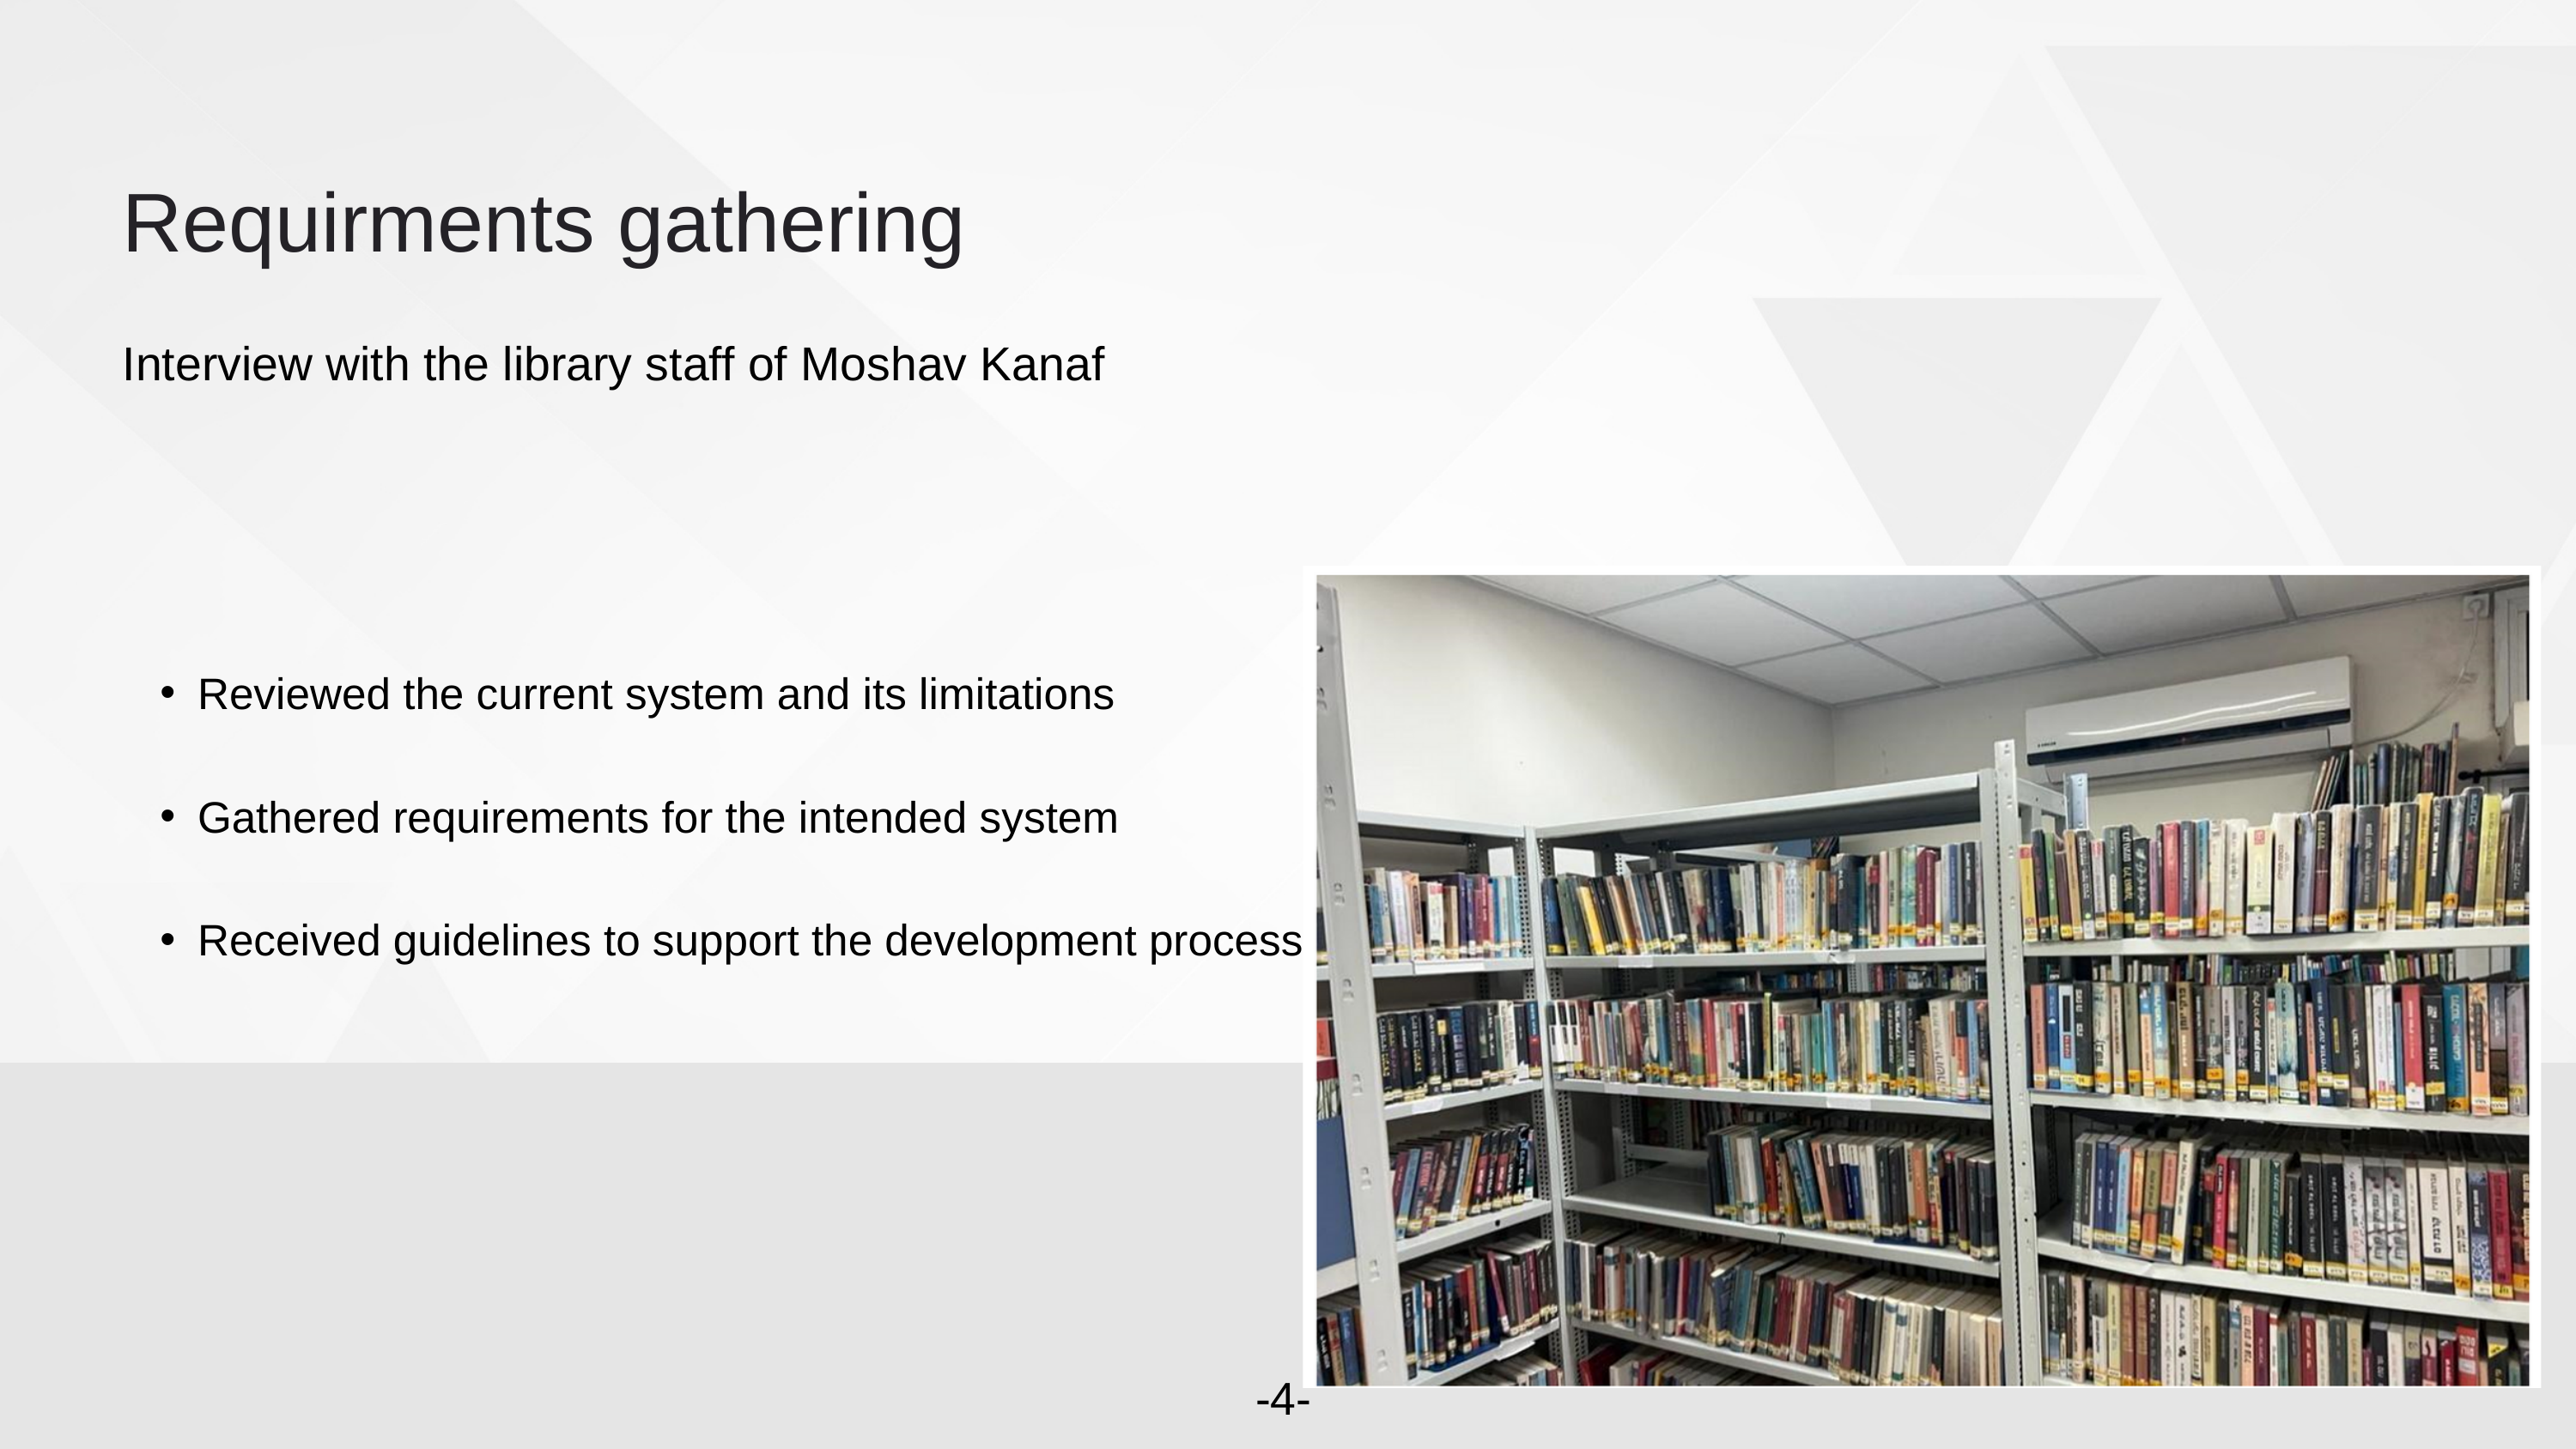

Requirments gathering
Interview with the library staff of Moshav Kanaf

Reviewed the current system and its limitations

Gathered requirements for the intended system

Received guidelines to support the development process

-4-